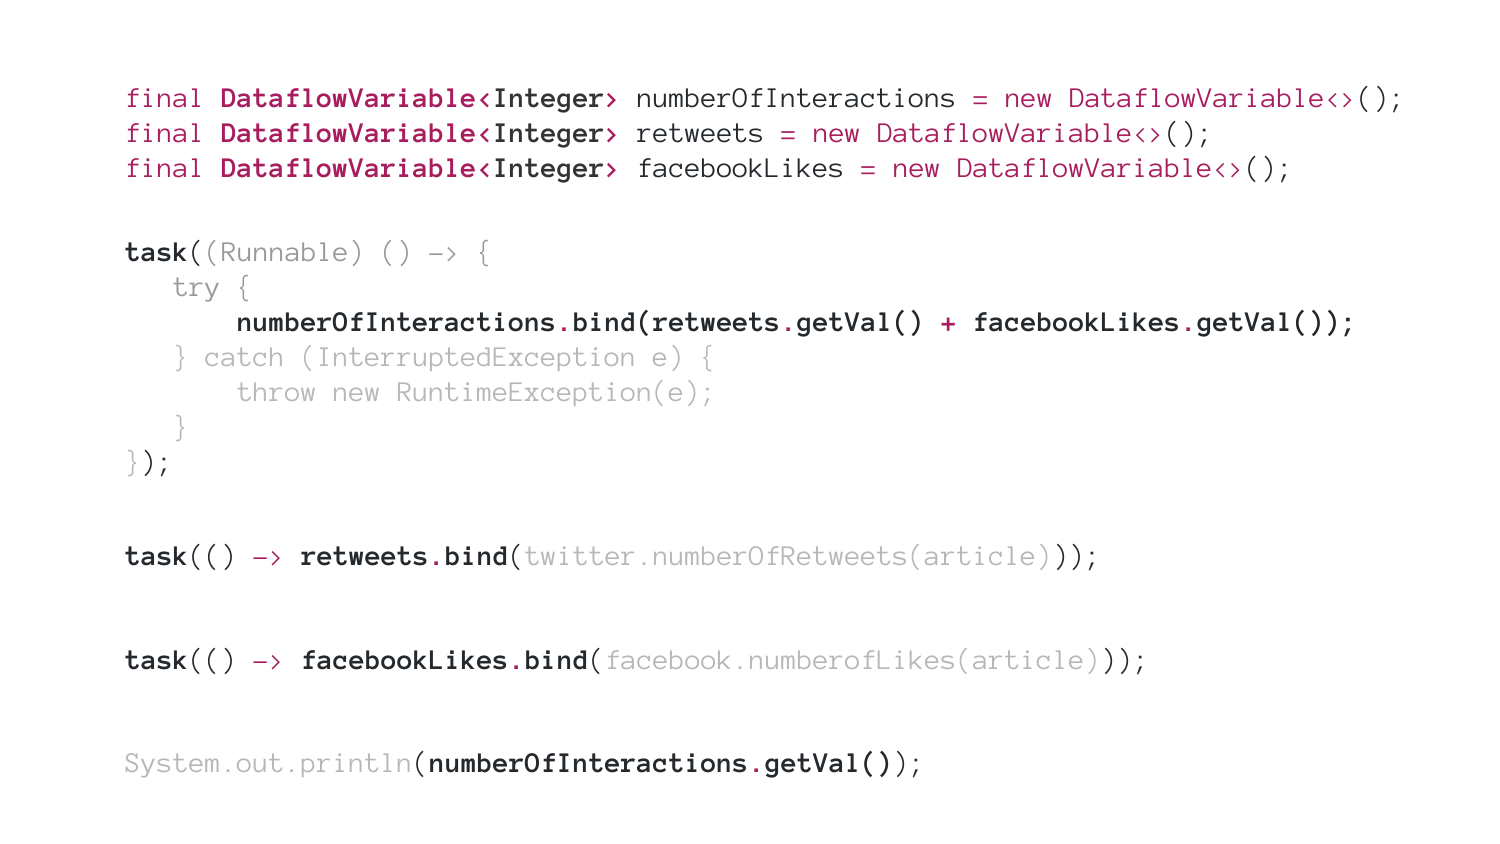

final DataflowVariable<Integer> numberOfInteractions = new DataflowVariable<>();
final DataflowVariable<Integer> retweets = new DataflowVariable<>();
final DataflowVariable<Integer> facebookLikes = new DataflowVariable<>();

System.out.println(numberOfInteractions.getVal());

task((Runnable) () -> {
   try {
       numberOfInteractions.bind(retweets.getVal() + facebookLikes.getVal());
   } catch (InterruptedException e) {
       throw new RuntimeException(e);
   }
});

task(() -> retweets.bind(twitter.numberOfRetweets(article)));

task(() -> facebookLikes.bind(facebook.numberofLikes(article)));